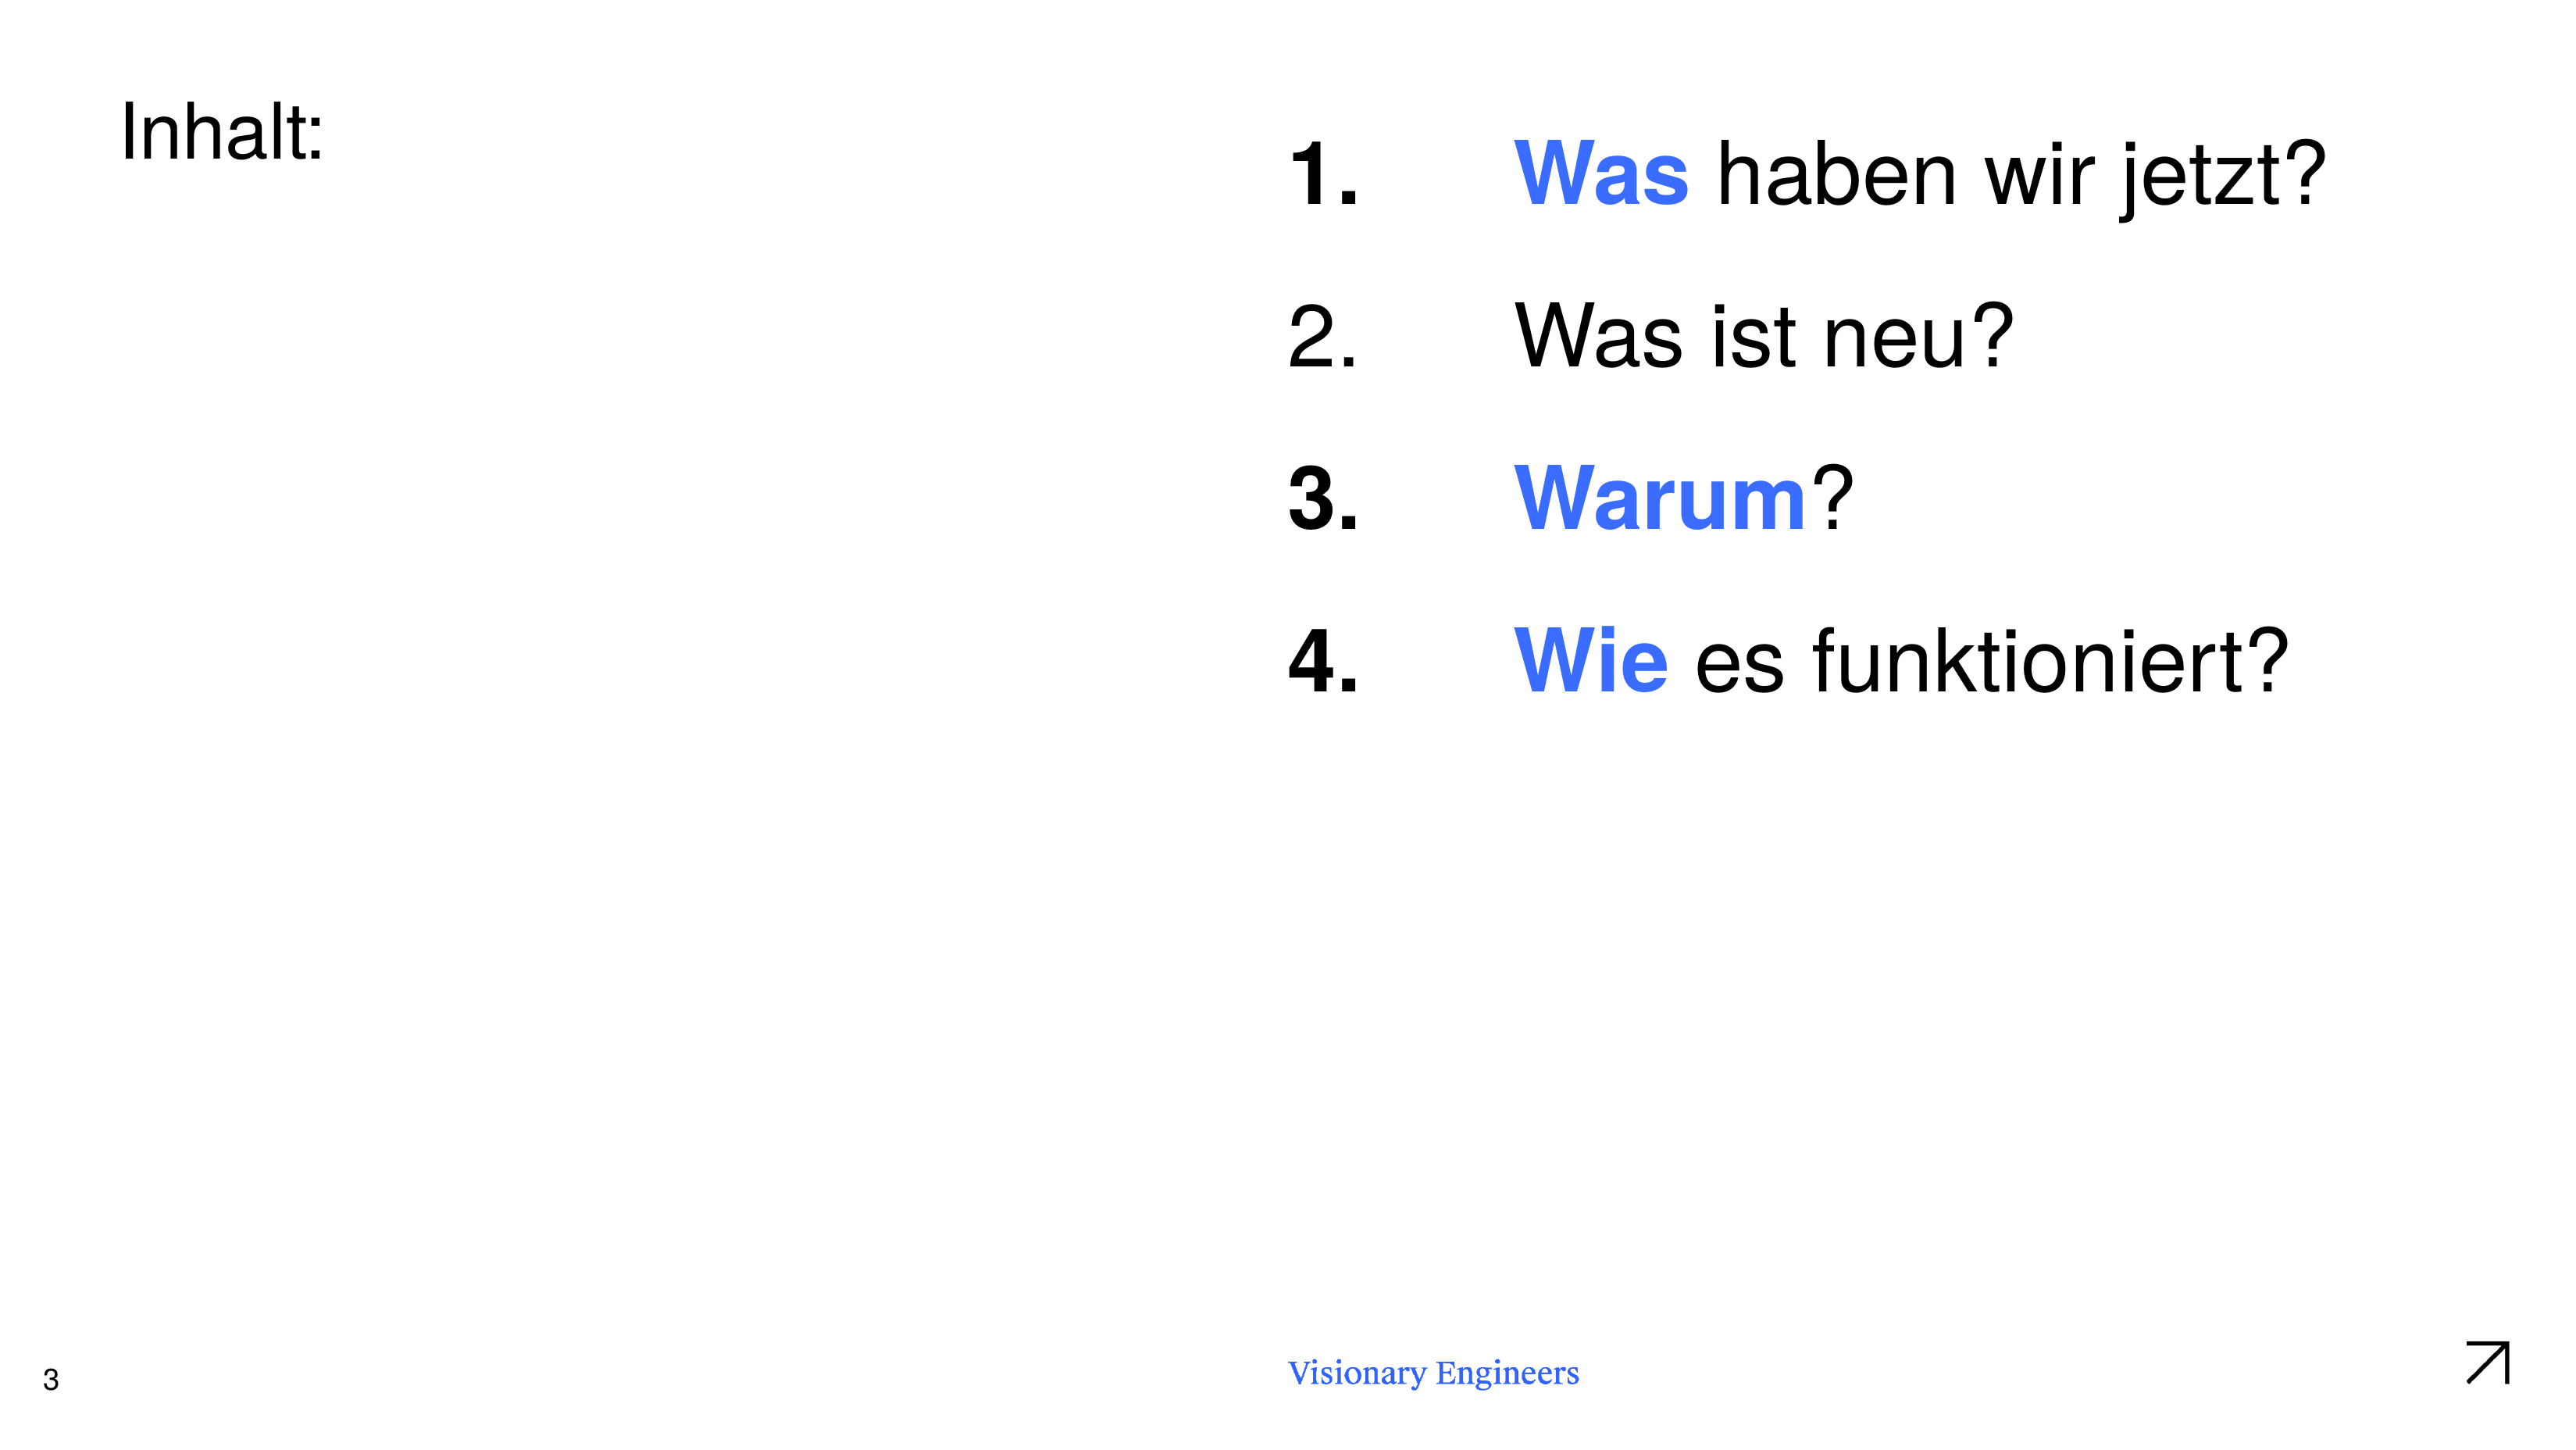

Inhalt:
 Was haben wir jetzt?
 Was ist neu?
 Warum?
 Wie es funktioniert?
3